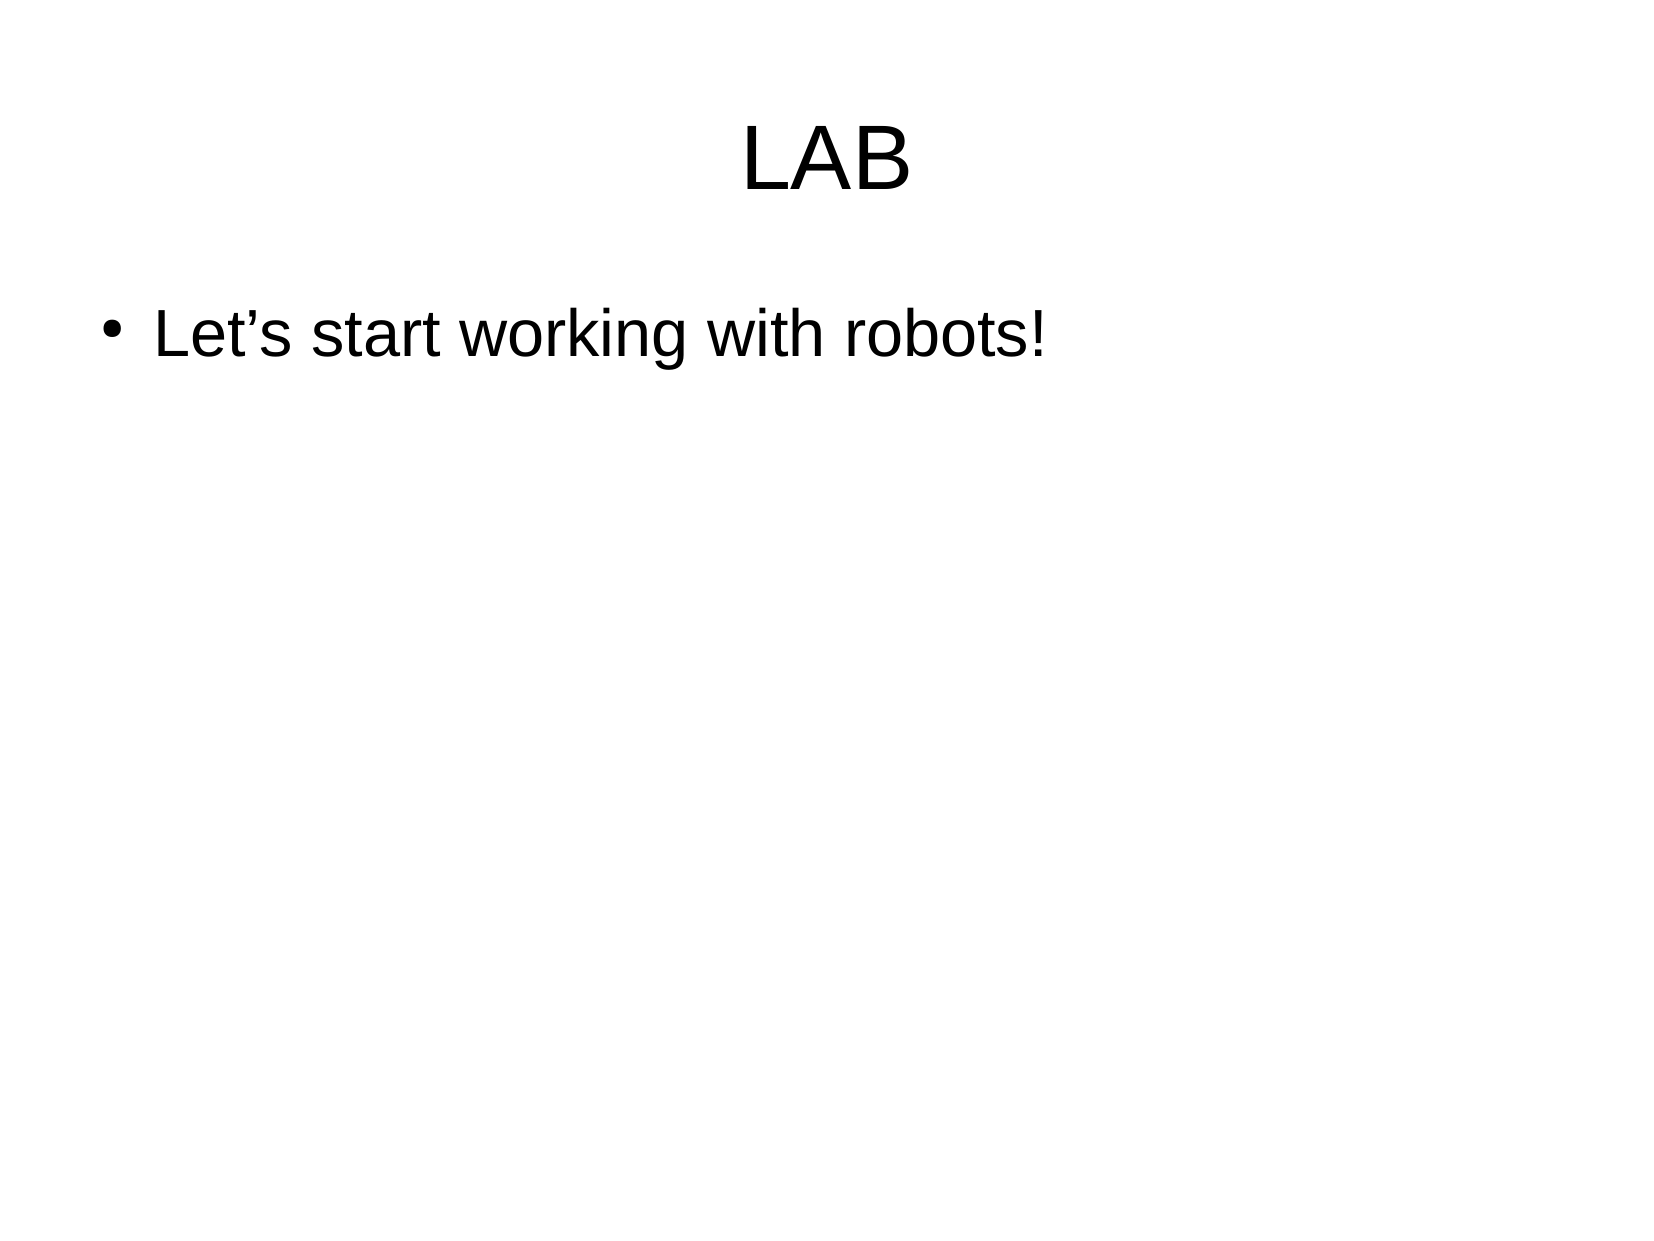

# LAB
Let’s start working with robots!